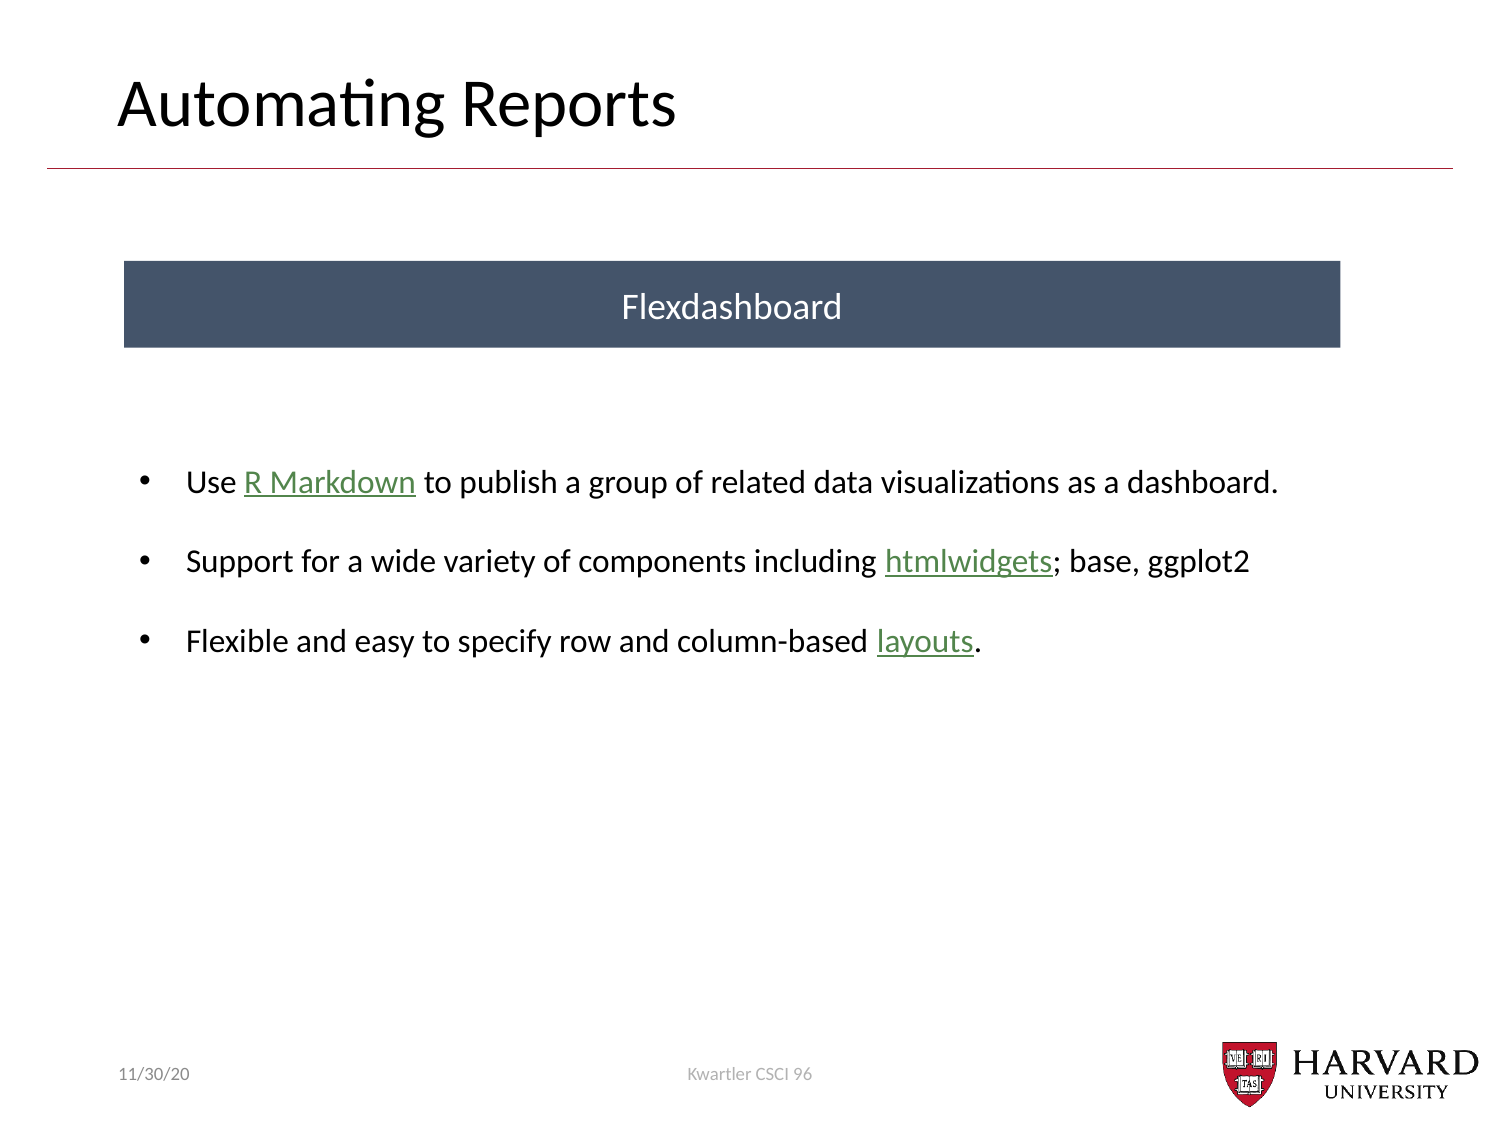

# Automating Reports
Flexdashboard
Use R Markdown to publish a group of related data visualizations as a dashboard.

Support for a wide variety of components including htmlwidgets; base, ggplot2

Flexible and easy to specify row and column-based layouts.
11/30/20
Kwartler CSCI 96